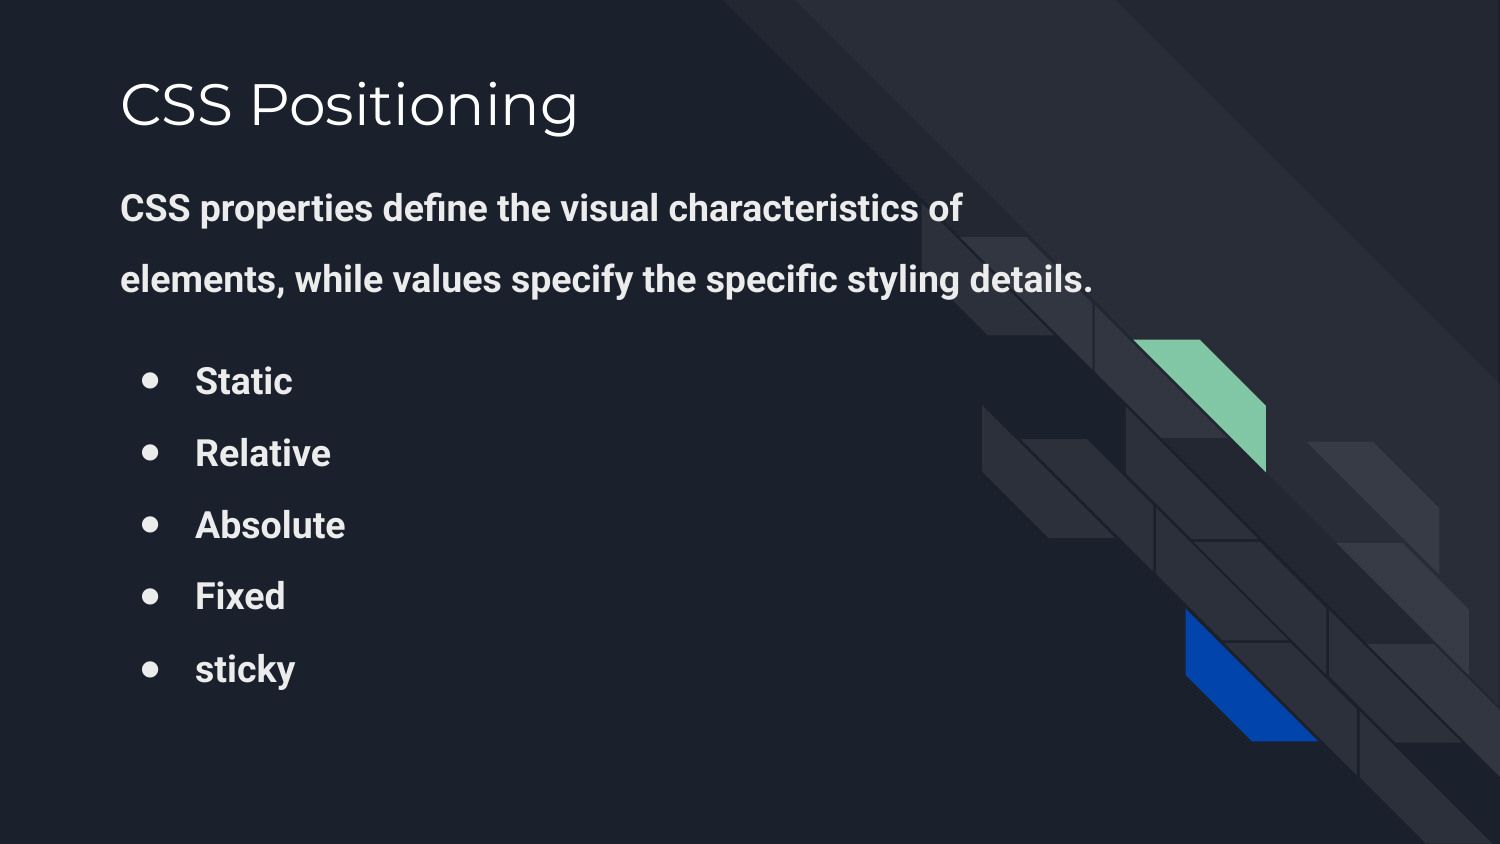

# CSS Positioning
CSS properties define the visual characteristics of elements, while values specify the specific styling details.
Static
Relative
Absolute
Fixed
sticky